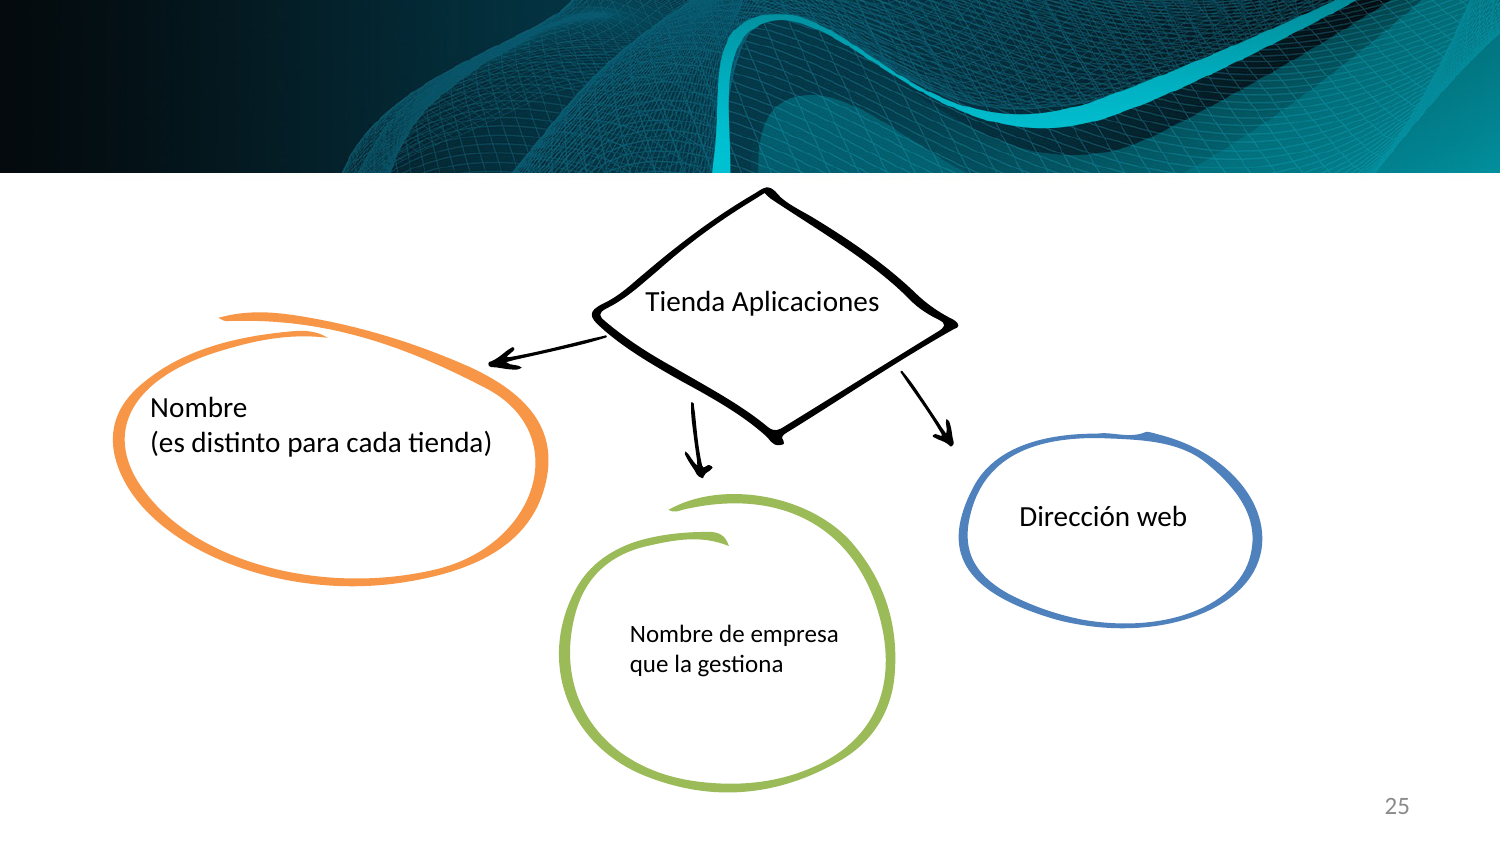

Tienda Aplicaciones

Nombre
(es distinto para cada tienda)

Dirección web
Nombre de empresa
que la gestiona

25